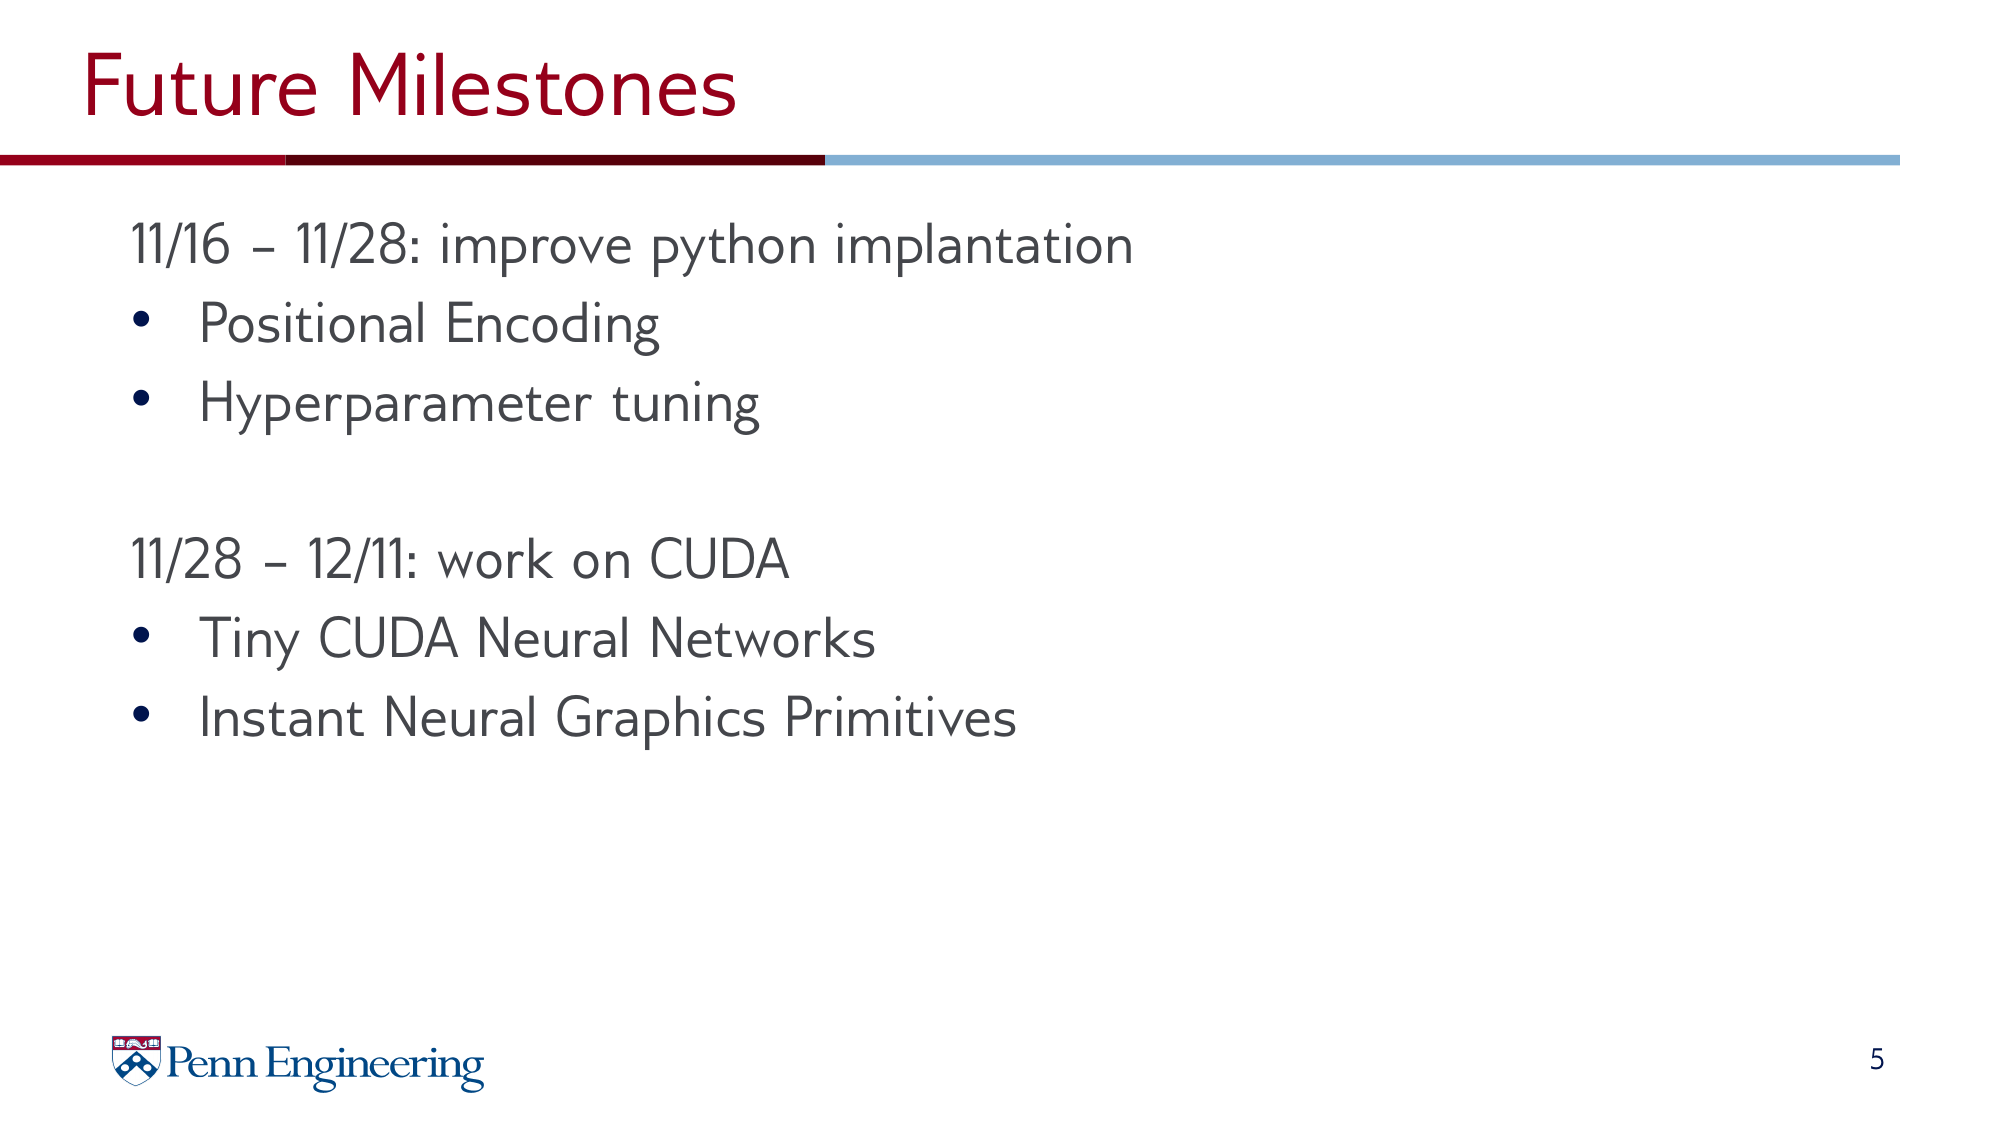

# Future Milestones
11/16 – 11/28: improve python implantation
Positional Encoding
Hyperparameter tuning

11/28 – 12/11: work on CUDA
Tiny CUDA Neural Networks
Instant Neural Graphics Primitives

5